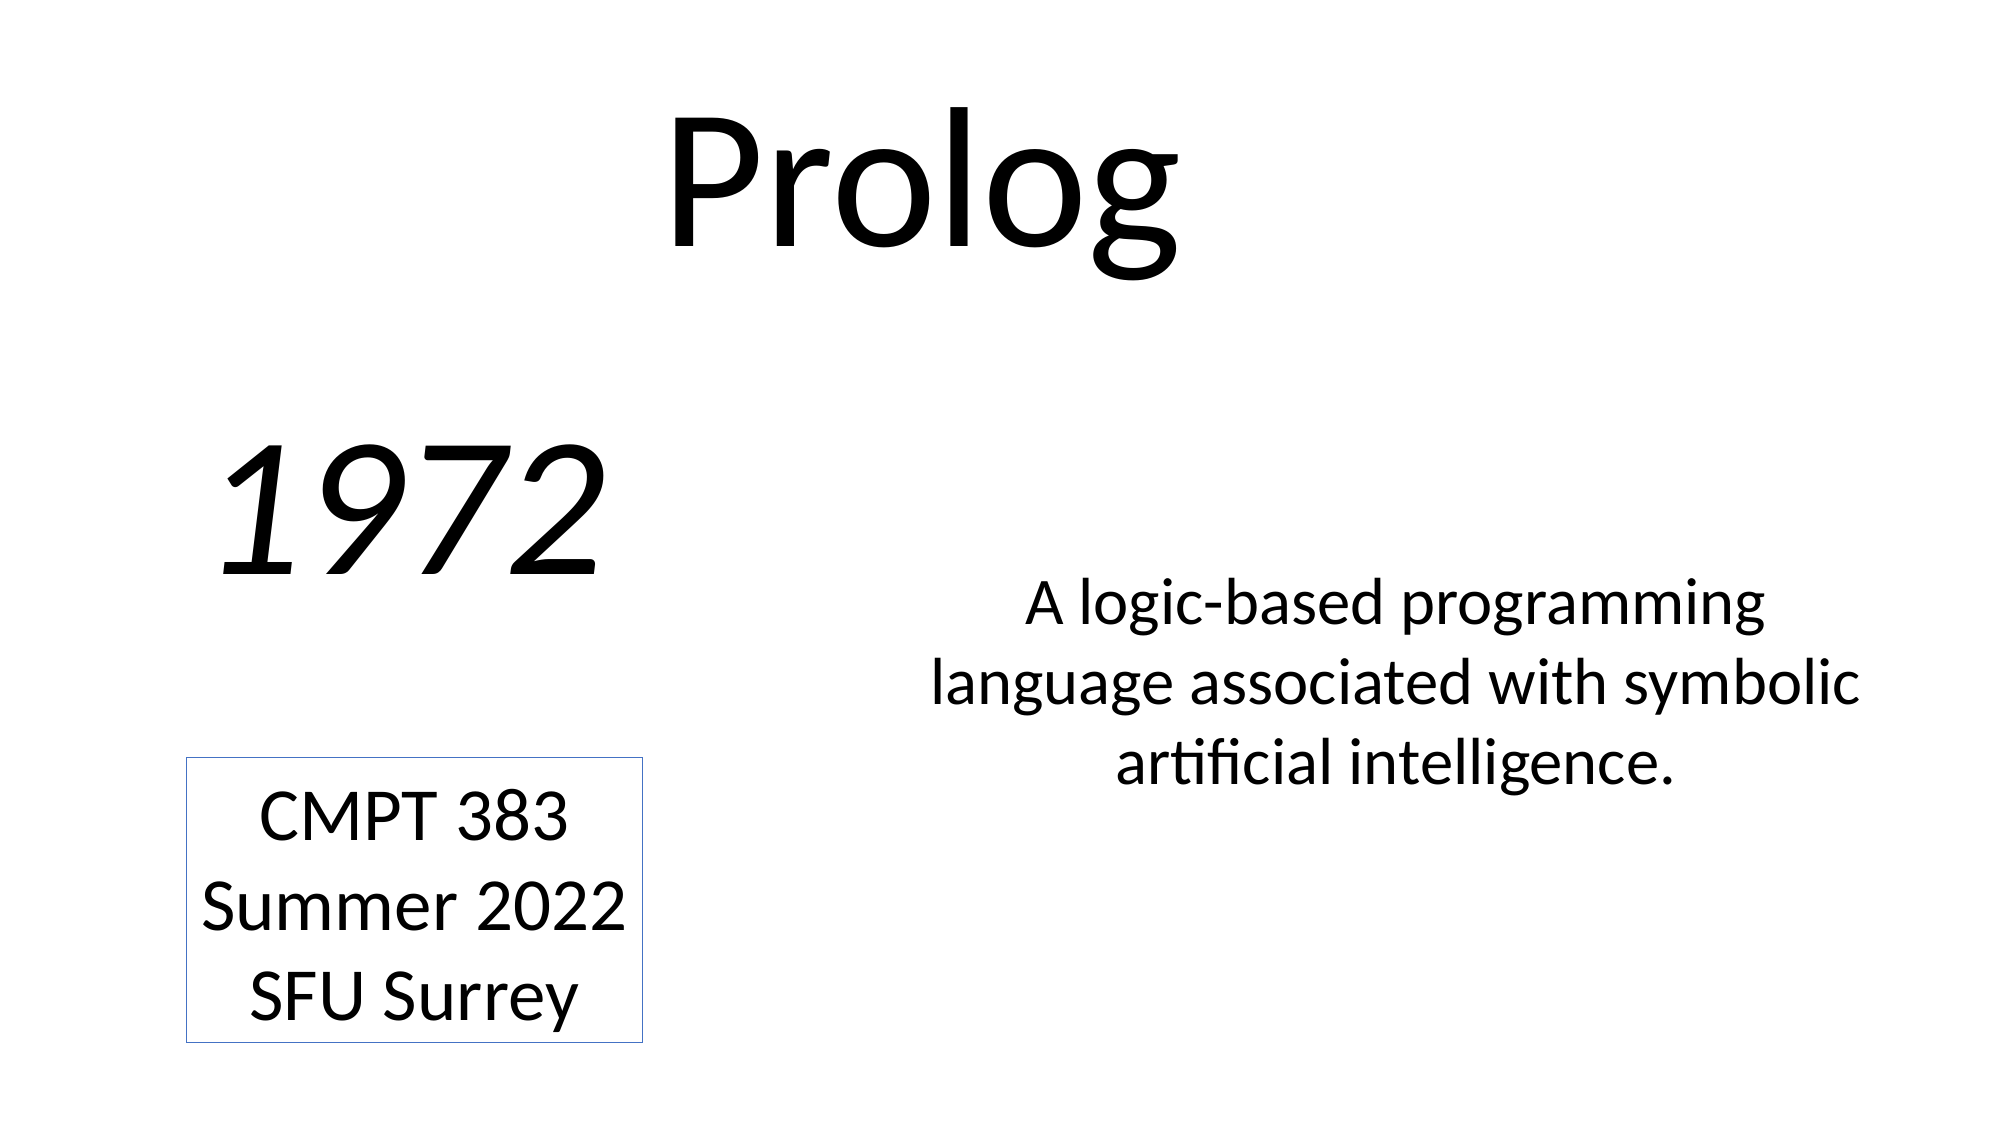

Prolog
1972
A logic-based programming language associated with symbolic artificial intelligence.
CMPT 383
Summer 2022
SFU Surrey